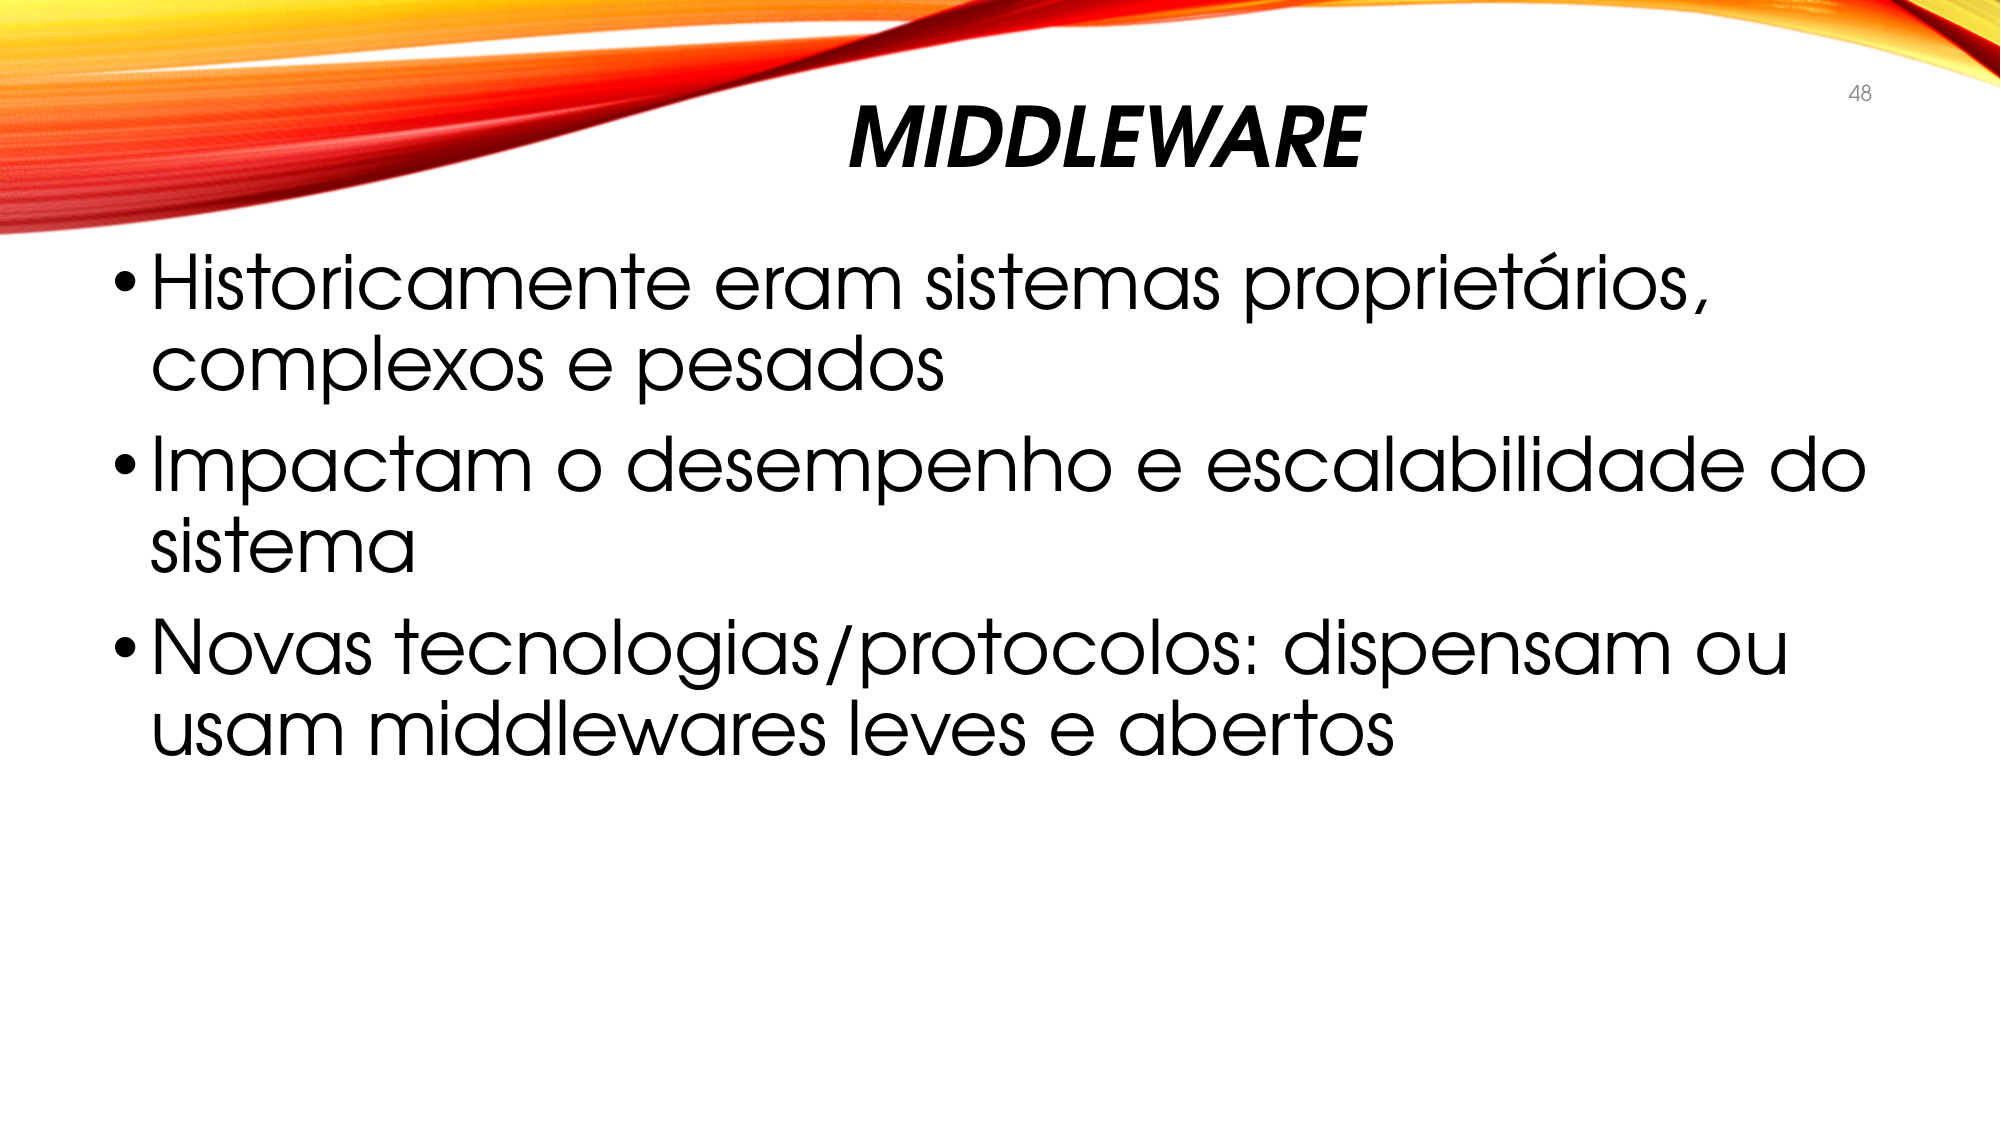

# middleware
48
Historicamente eram sistemas proprietários, complexos e pesados
Impactam o desempenho e escalabilidade do sistema
Novas tecnologias/protocolos: dispensam ou usam middlewares leves e abertos